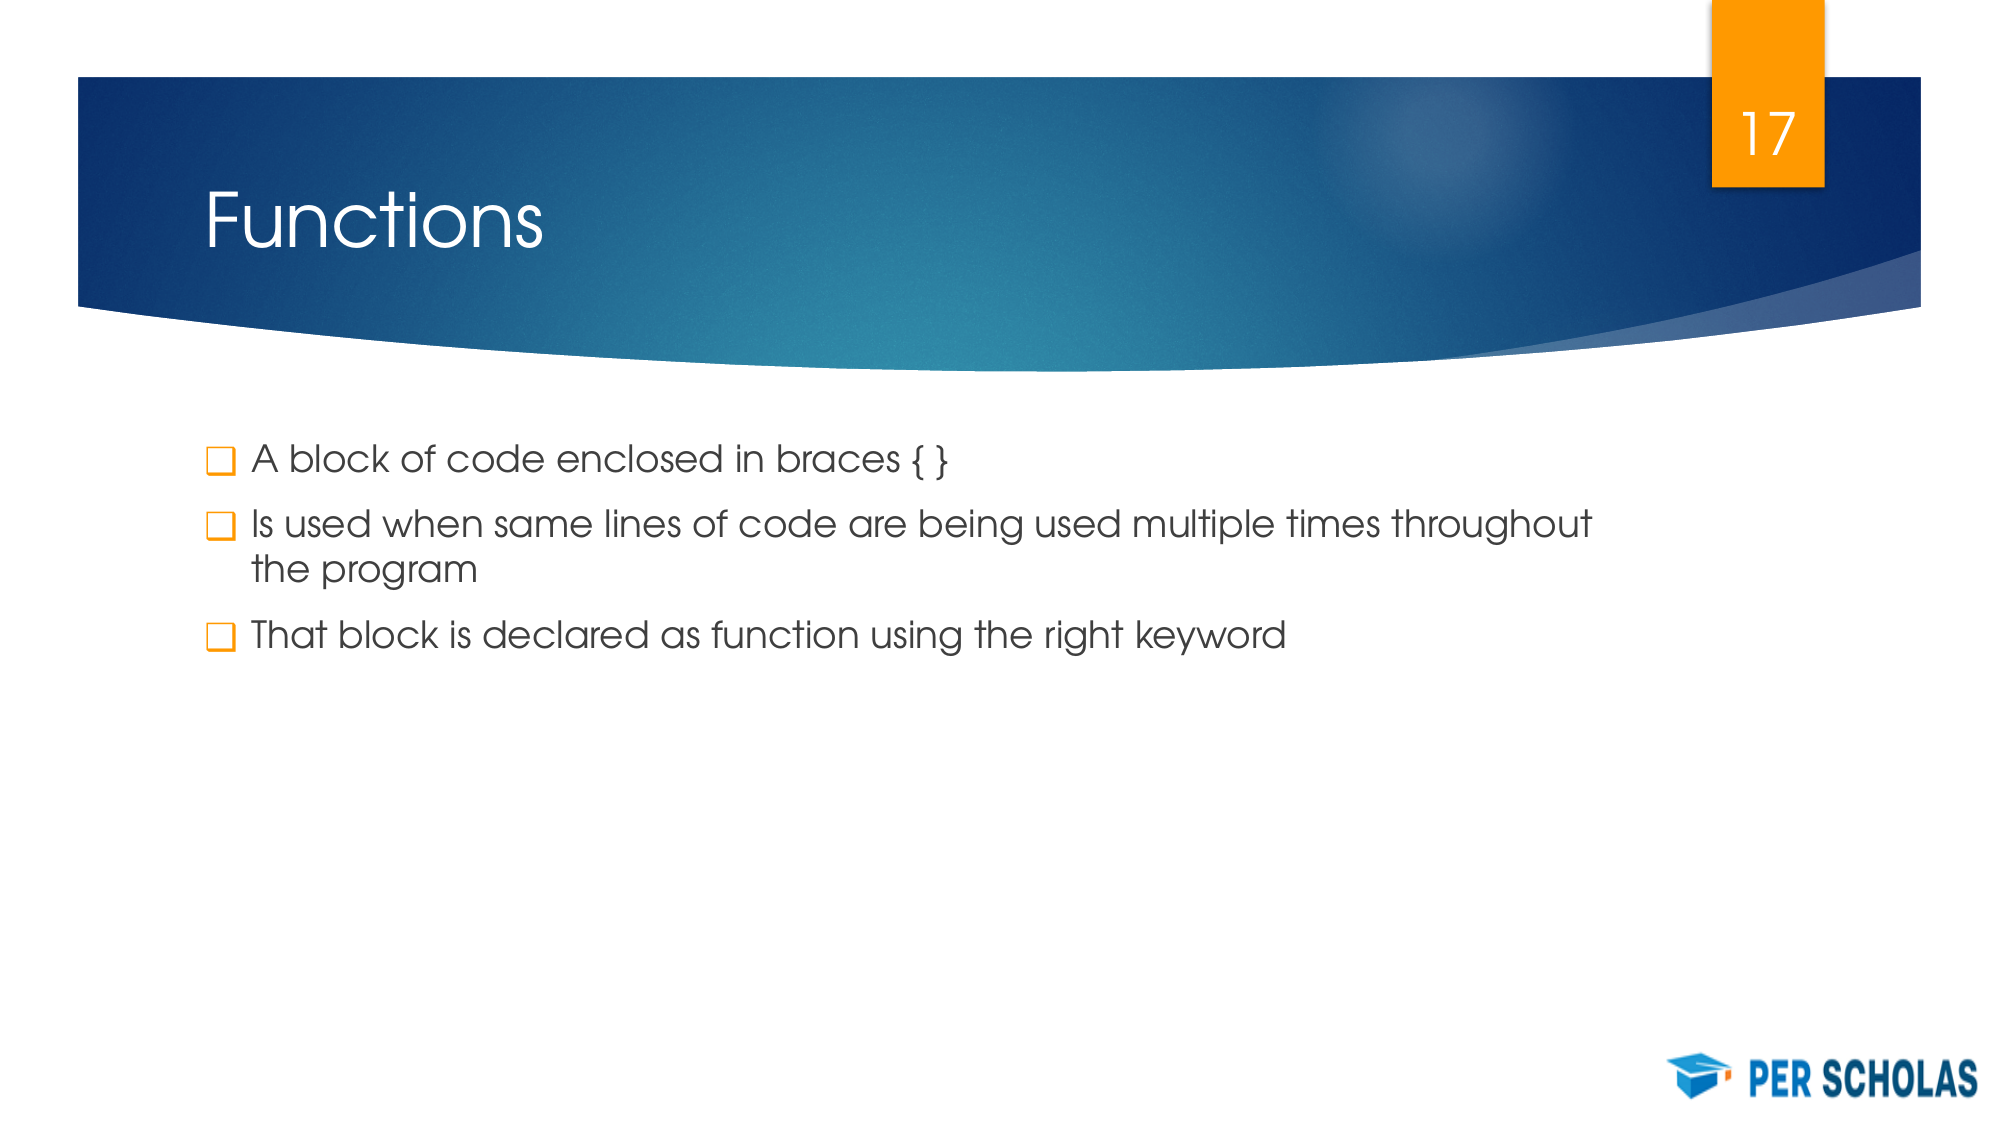

17
# Functions
A block of code enclosed in braces { }
Is used when same lines of code are being used multiple times throughout the program
That block is declared as function using the right keyword